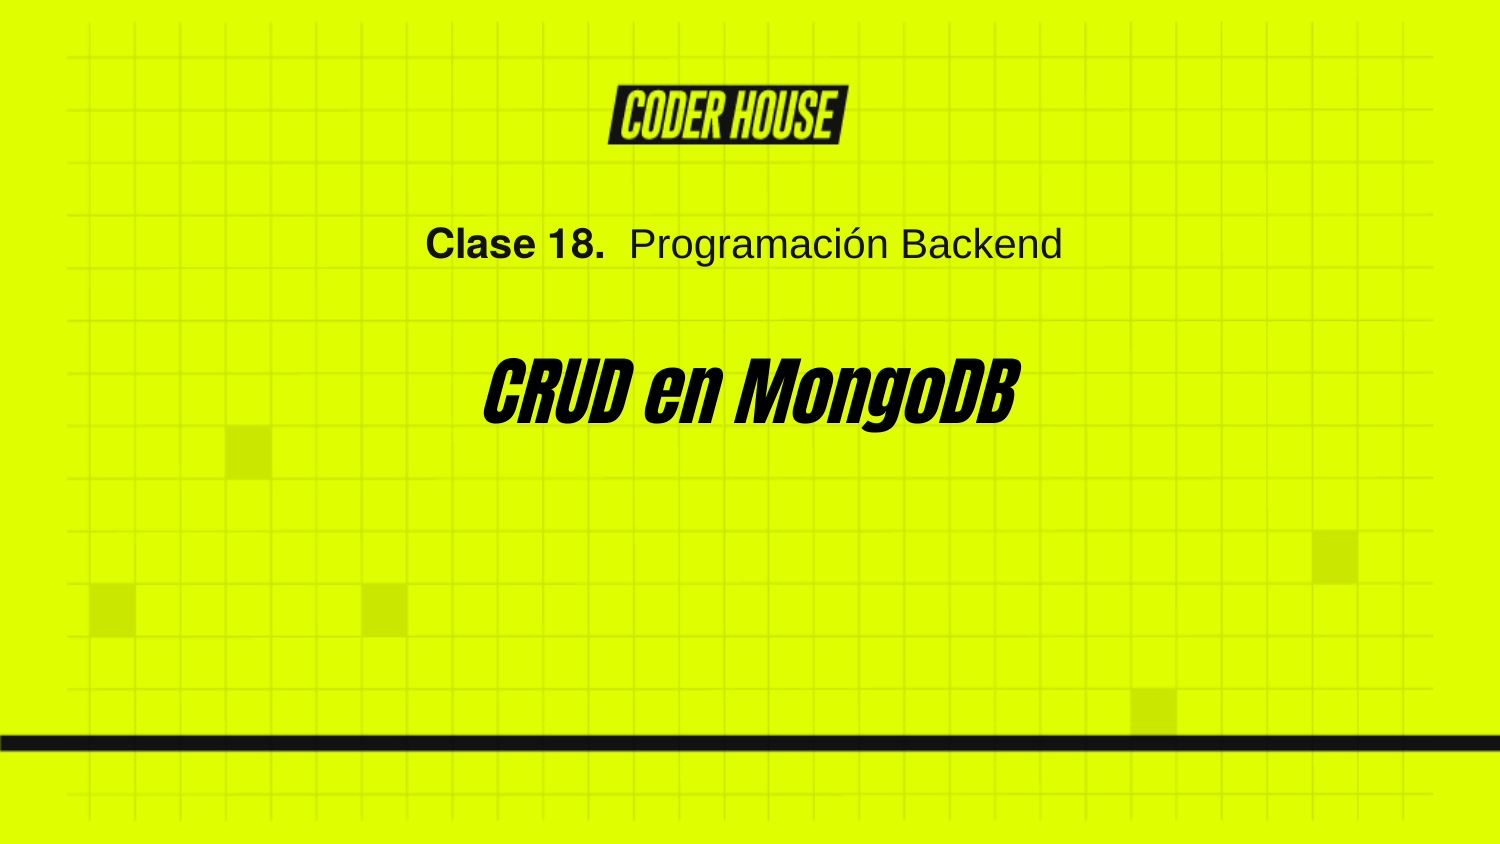

Clase 18.  Programación Backend
CRUD en MongoDB